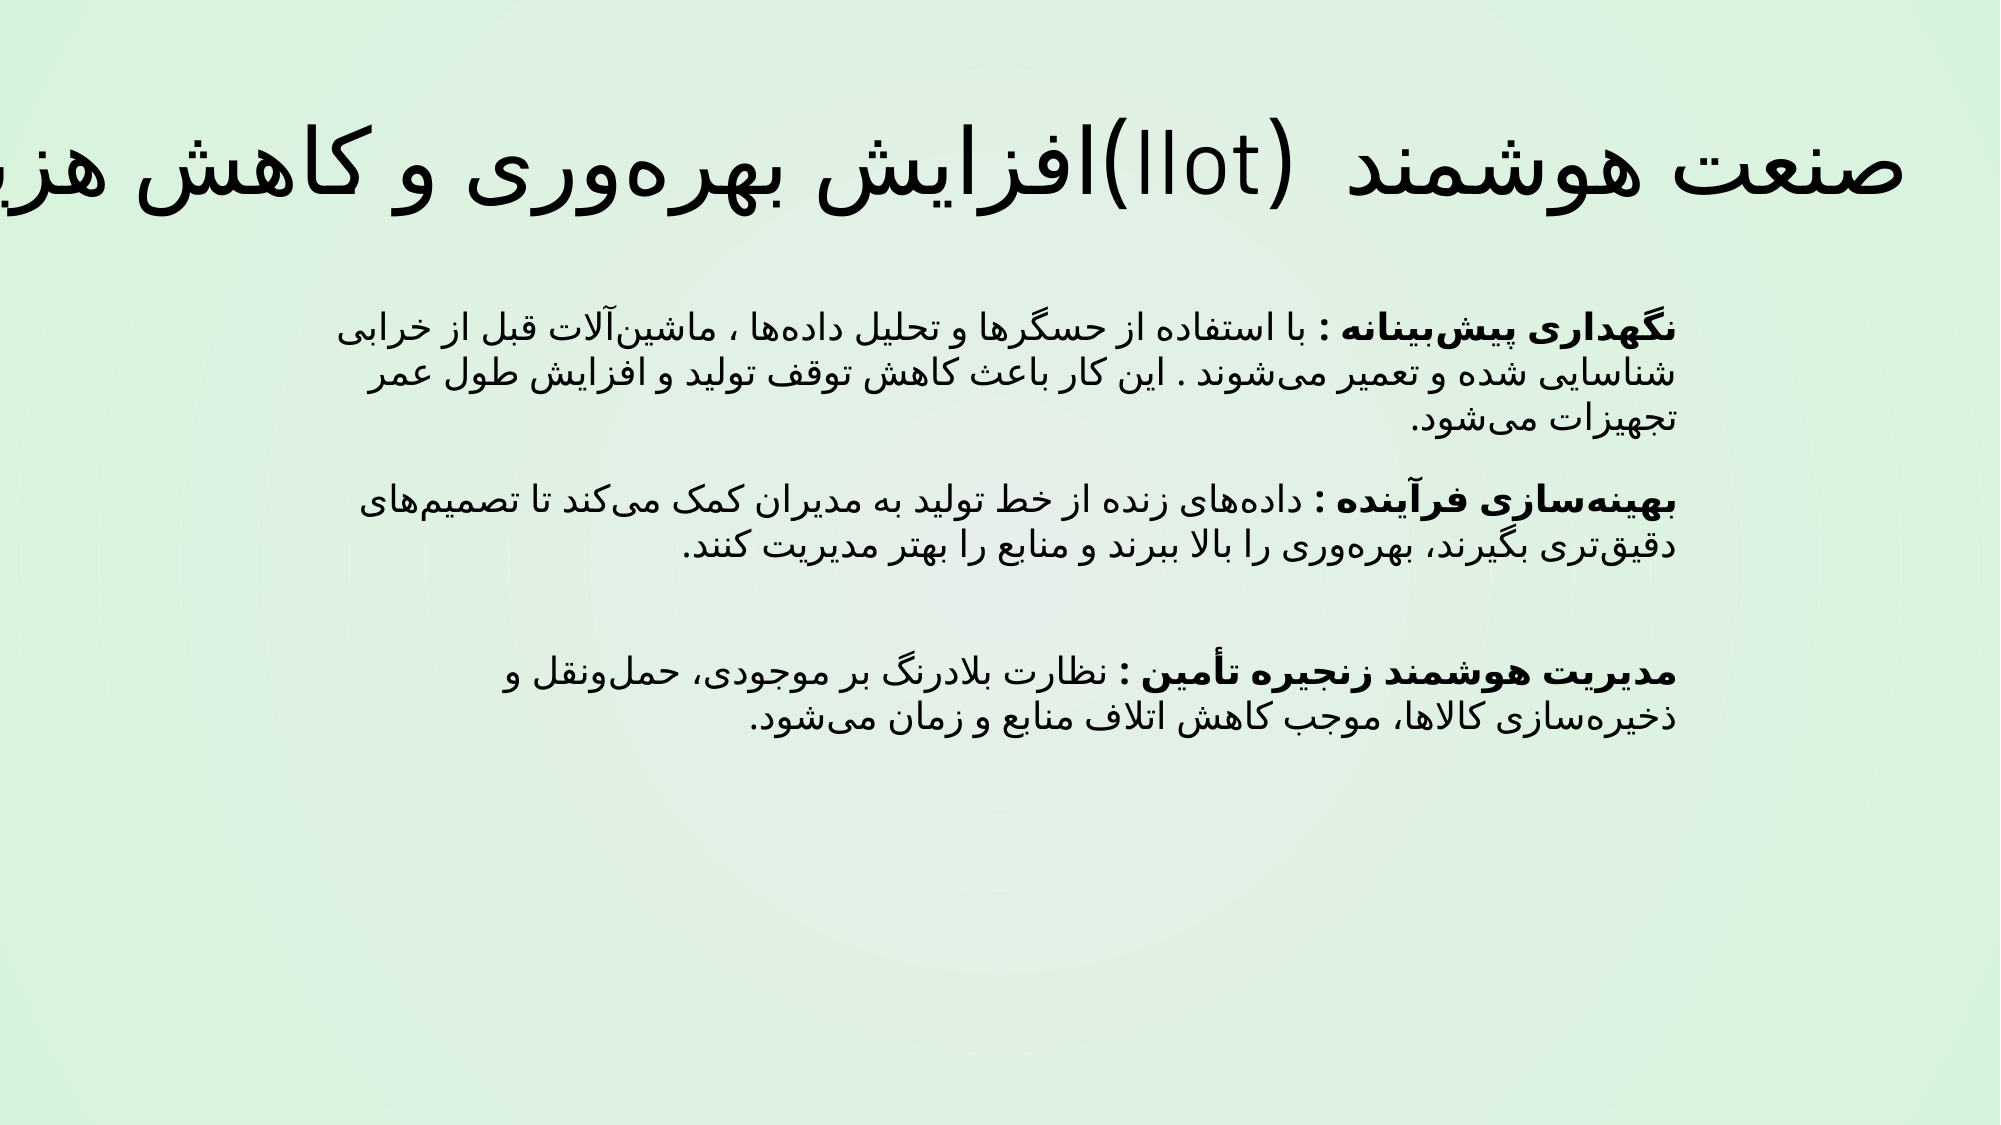

صنعت هوشمند  (IIot)افزایش بهره‌وری و کاهش هزینه‌ها
نگهداری پیش‌بینانه : با استفاده از حسگرها و تحلیل داده‌ها ، ماشین‌آلات قبل از خرابی شناسایی شده و تعمیر می‌شوند . این کار باعث کاهش توقف تولید و افزایش طول عمر تجهیزات می‌شود.
بهینه‌سازی فرآینده : داده‌های زنده از خط تولید به مدیران کمک می‌کند تا تصمیم‌های دقیق‌تری بگیرند، بهره‌وری را بالا ببرند و منابع را بهتر مدیریت کنند.
مدیریت هوشمند زنجیره تأمین : نظارت بلادرنگ بر موجودی، حمل‌ونقل و ذخیره‌سازی کالاها، موجب کاهش اتلاف منابع و زمان می‌شود.